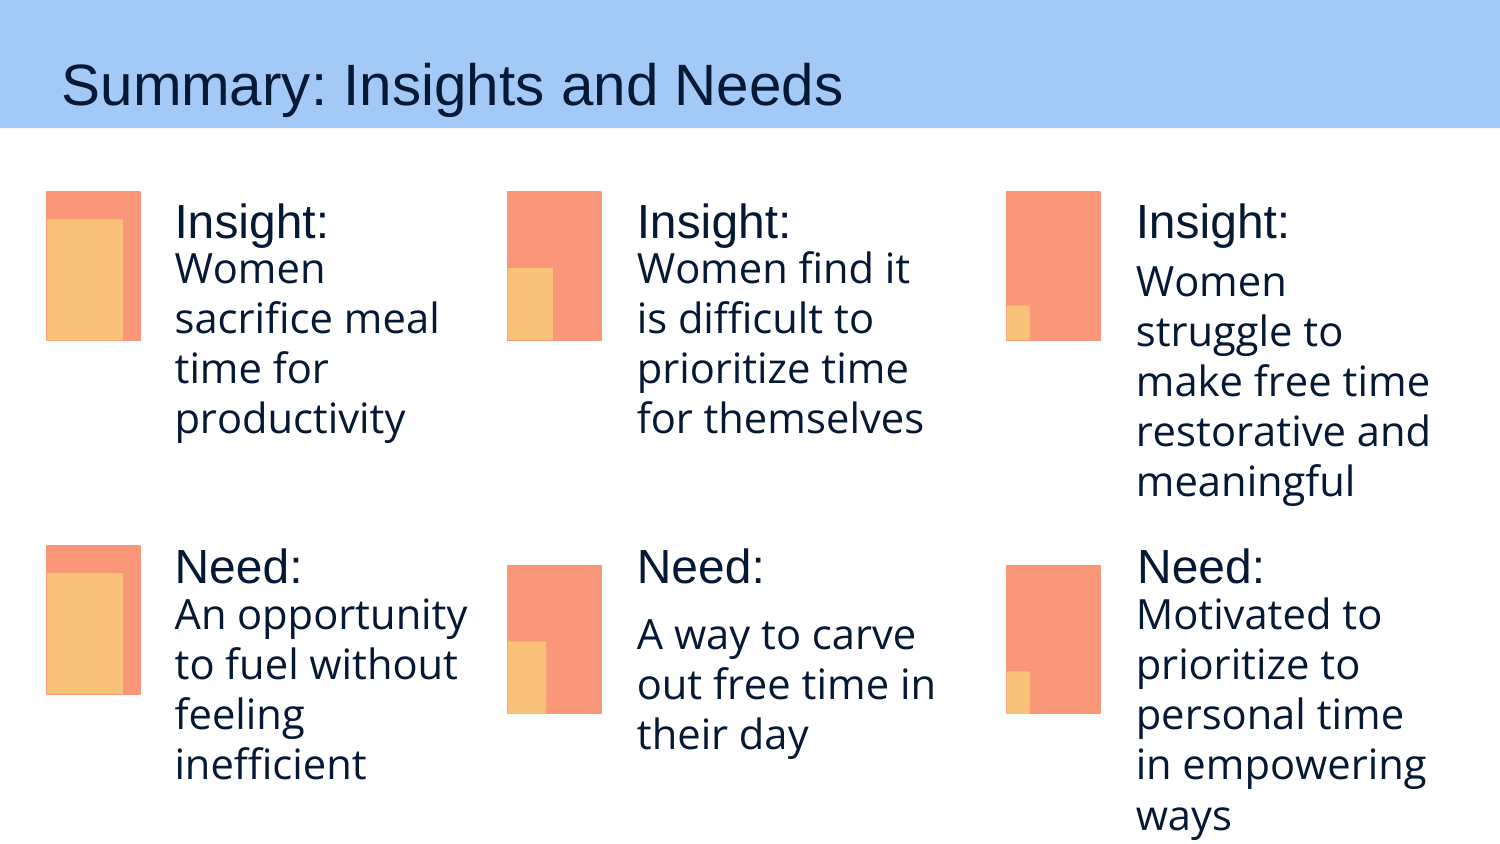

# Summary: Insights and Needs
Insight:
Insight:
Insight:

Women sacrifice meal time for productivity

Women find it is difficult to prioritize time for themselves
Women struggle to make free time restorative and meaningful

Need:
Need:
Need:

An opportunity to fuel without feeling inefficient

Motivated to prioritize to personal time in empowering ways
A way to carve out free time in their day